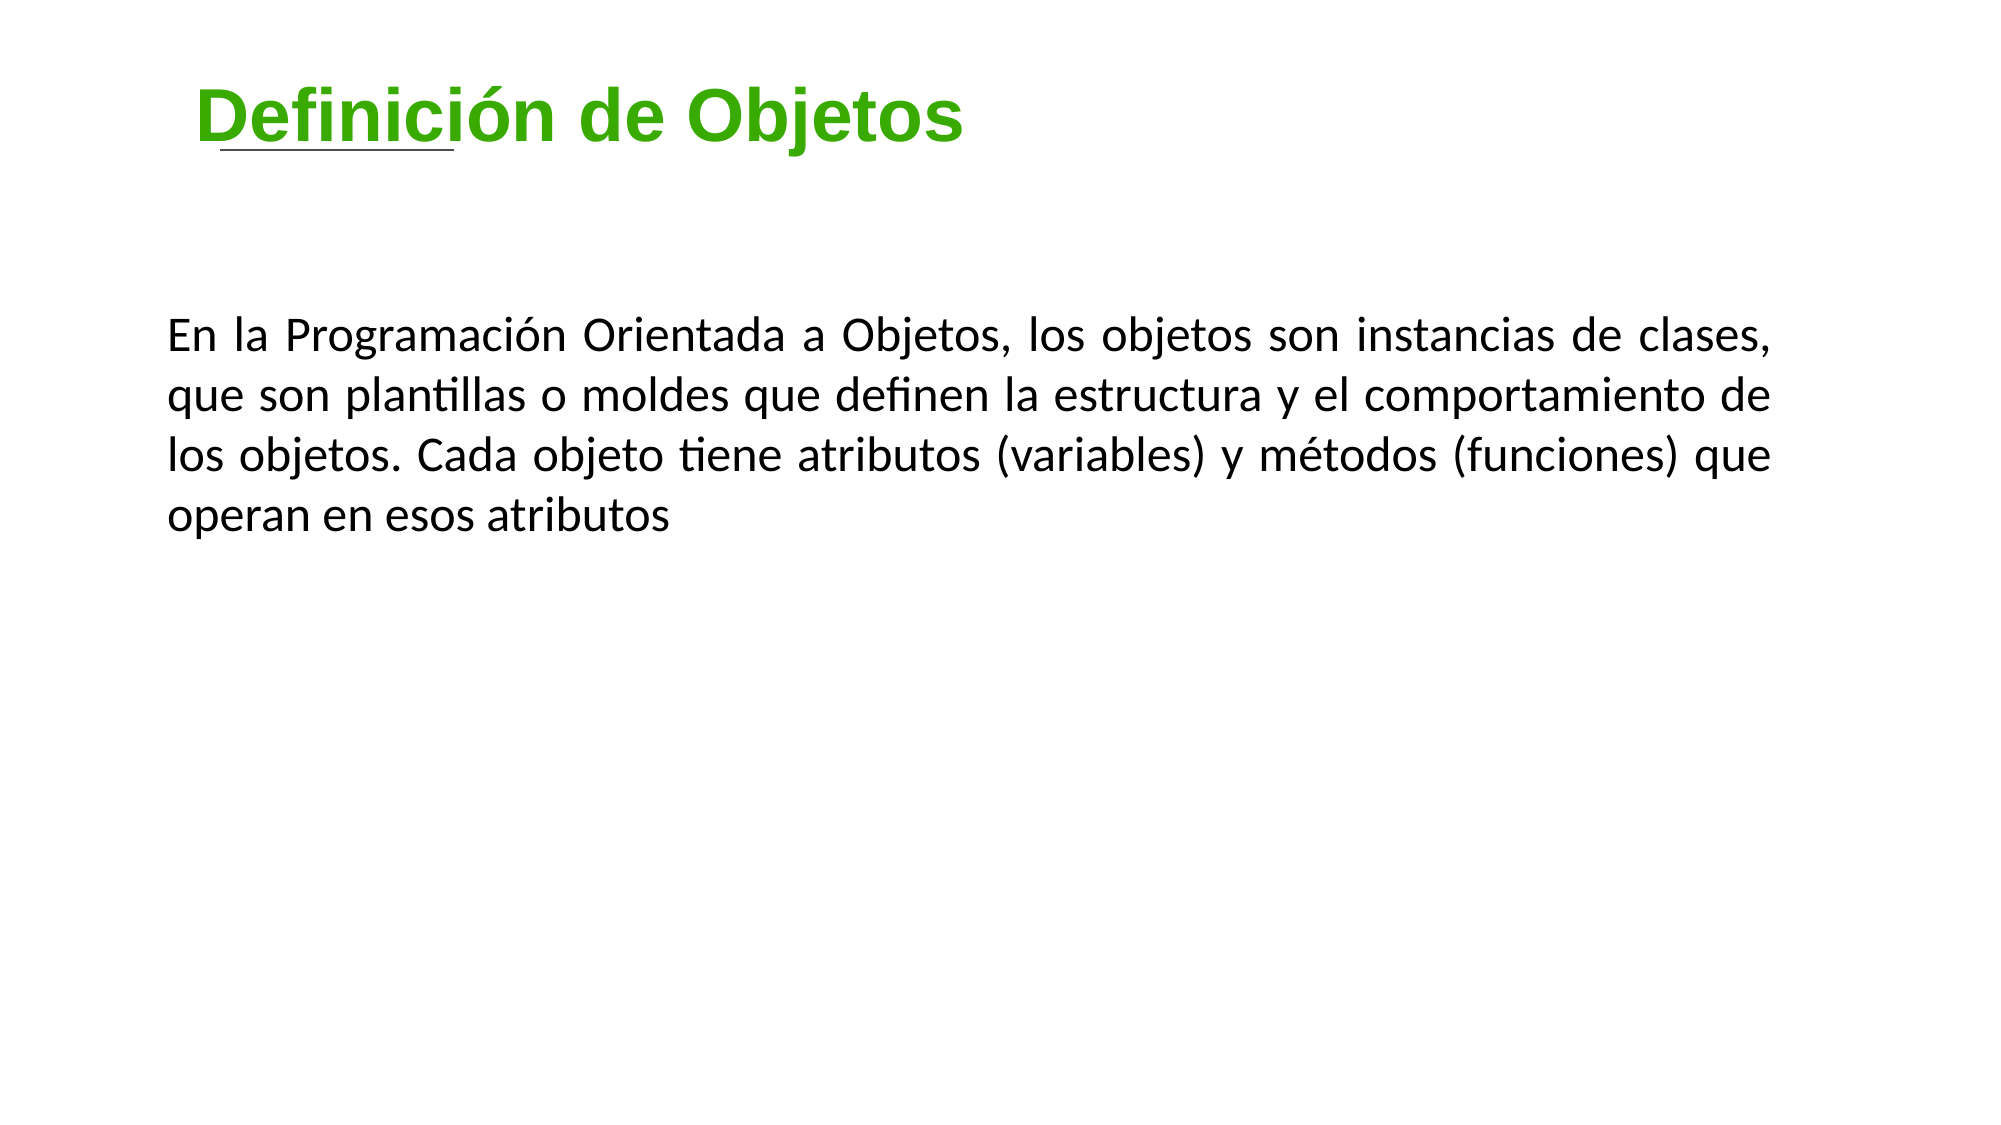

Definición de Objetos
En la Programación Orientada a Objetos, los objetos son instancias de clases, que son plantillas o moldes que definen la estructura y el comportamiento de los objetos. Cada objeto tiene atributos (variables) y métodos (funciones) que operan en esos atributos